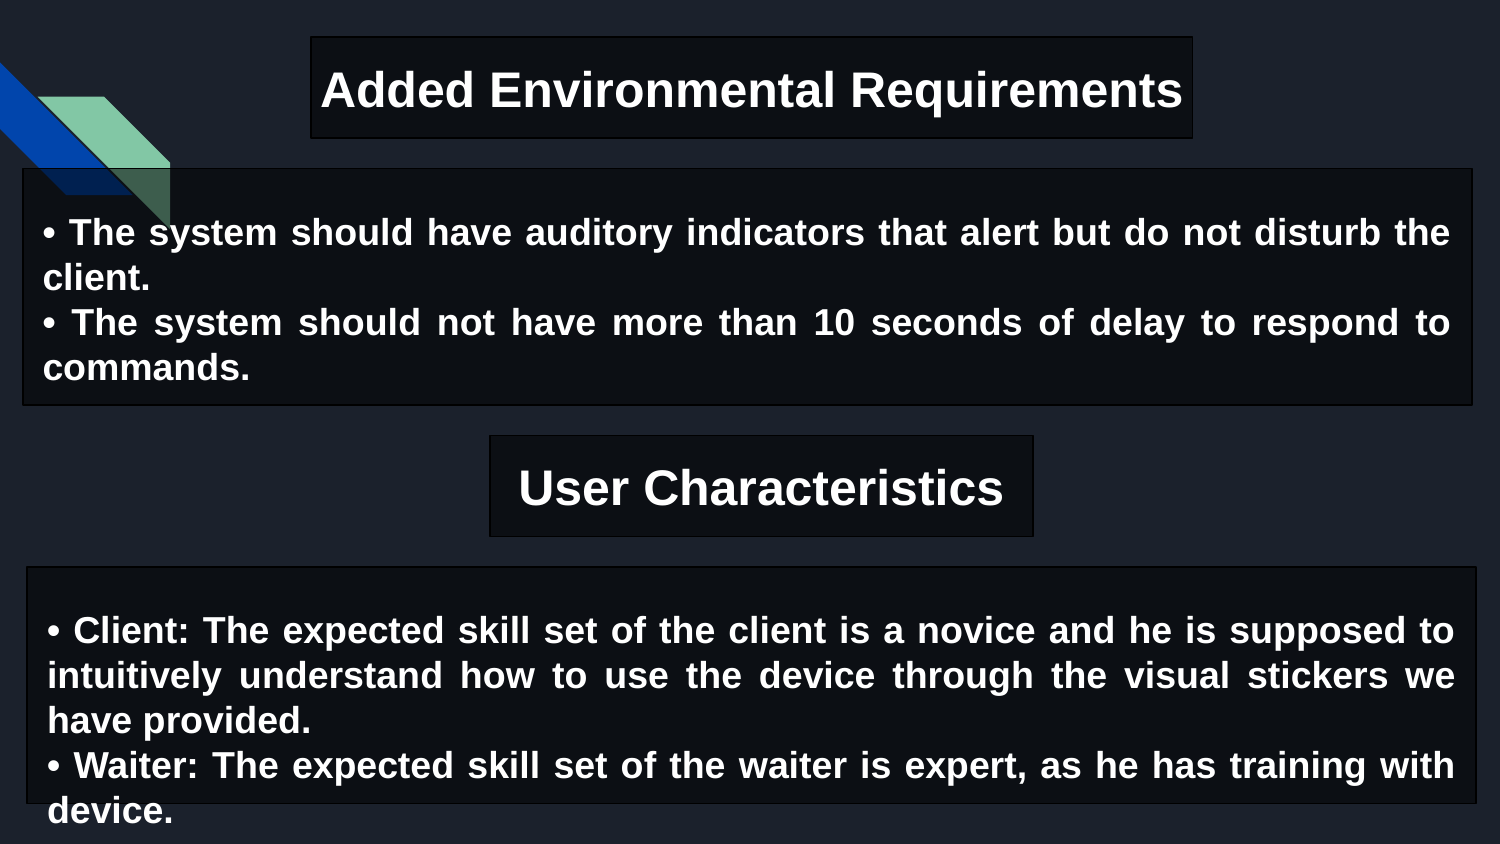

Added Environmental Requirements

• The system should have auditory indicators that alert but do not disturb the client.
• The system should not have more than 10 seconds of delay to respond to commands.

User Characteristics

• Client: The expected skill set of the client is a novice and he is supposed to intuitively understand how to use the device through the visual stickers we have provided.
• Waiter: The expected skill set of the waiter is expert, as he has training with device.